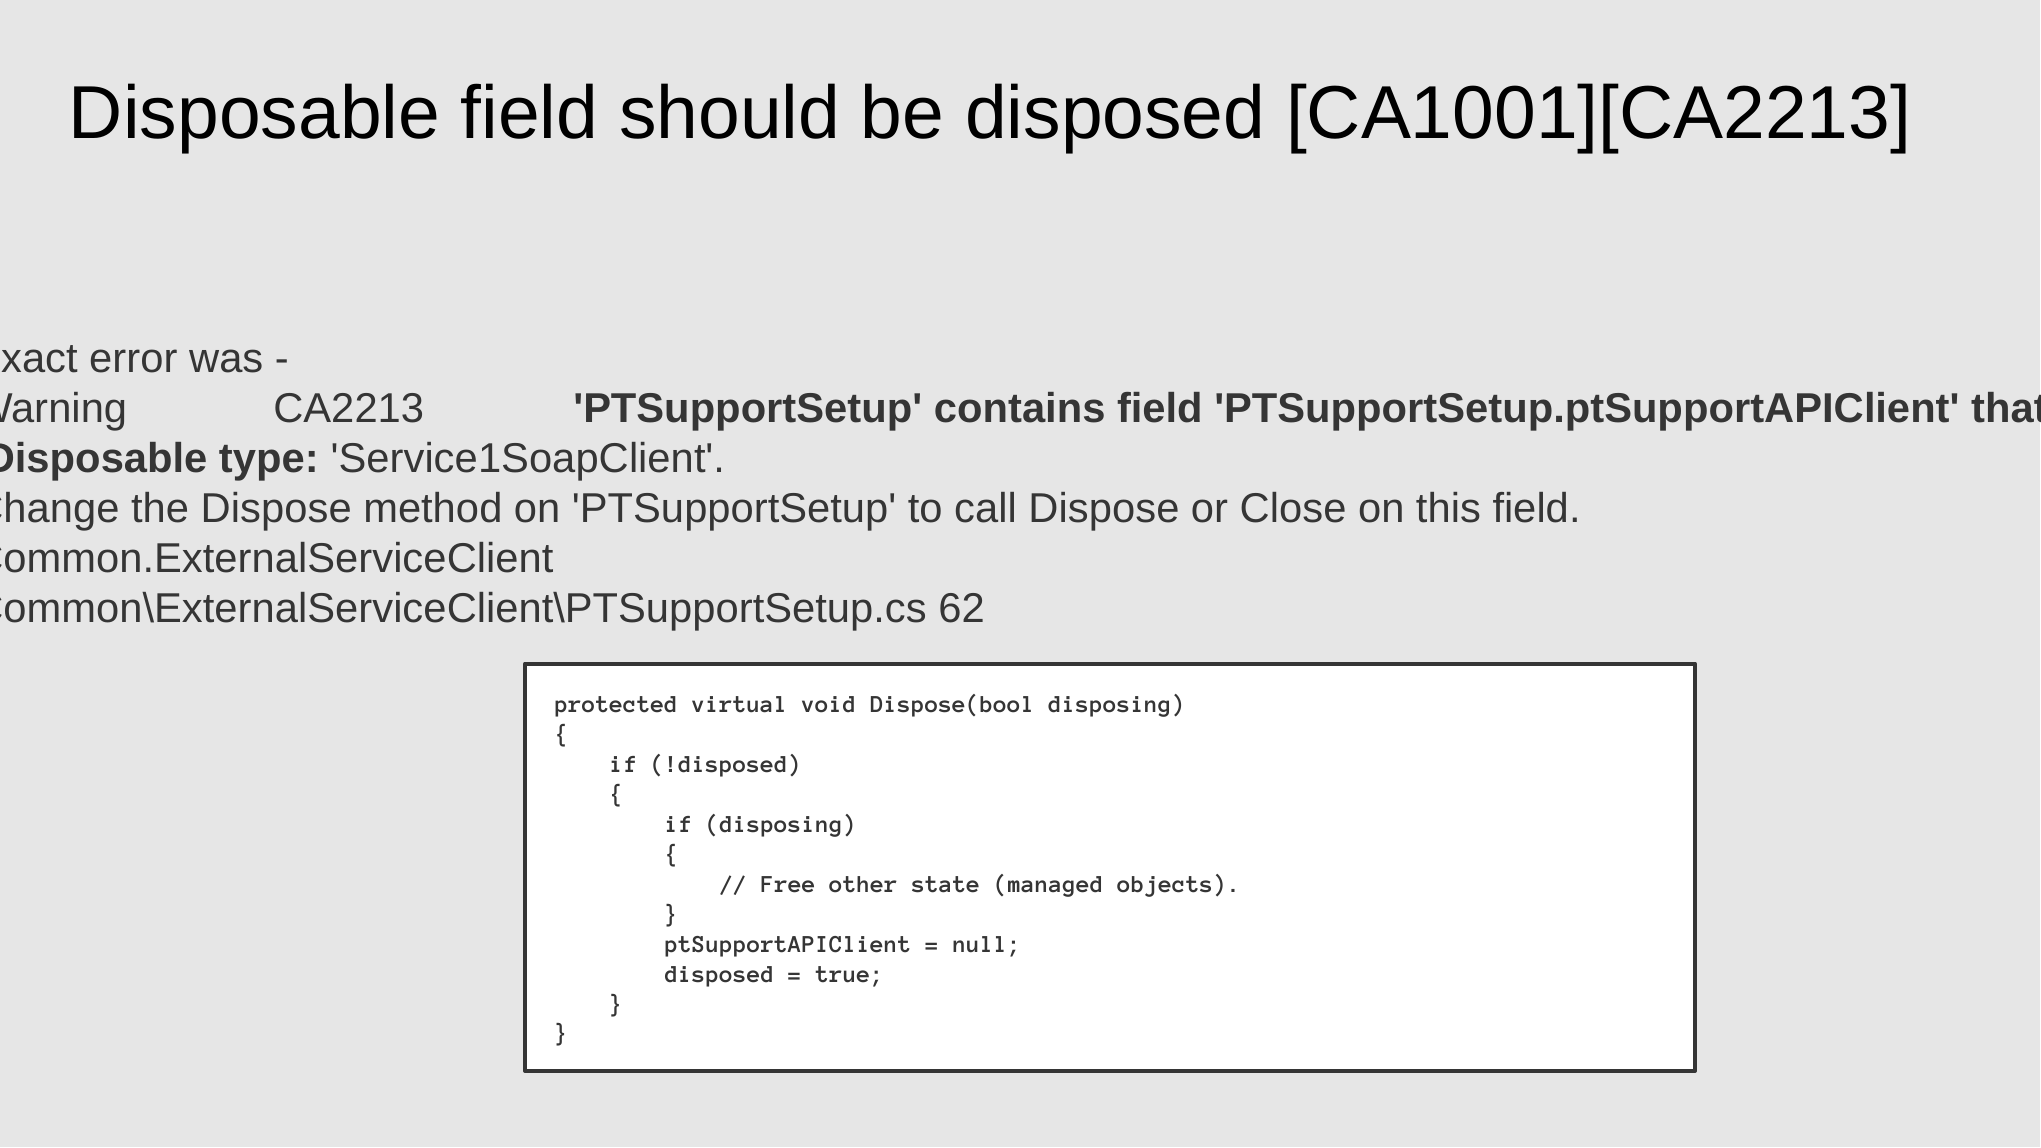

# Disposable field should be disposed [CA1001][CA2213]
Exact error was -
Warning	CA2213	'PTSupportSetup' contains field 'PTSupportSetup.ptSupportAPIClient' that is of
IDisposable type: 'Service1SoapClient'.
Change the Dispose method on 'PTSupportSetup' to call Dispose or Close on this field.
Common.ExternalServiceClient
Common\ExternalServiceClient\PTSupportSetup.cs 62
protected virtual void Dispose(bool disposing)
{
    if (!disposed)
    {
        if (disposing)
        {
            // Free other state (managed objects).
        }
        ptSupportAPIClient = null;
        disposed = true;
    }
}